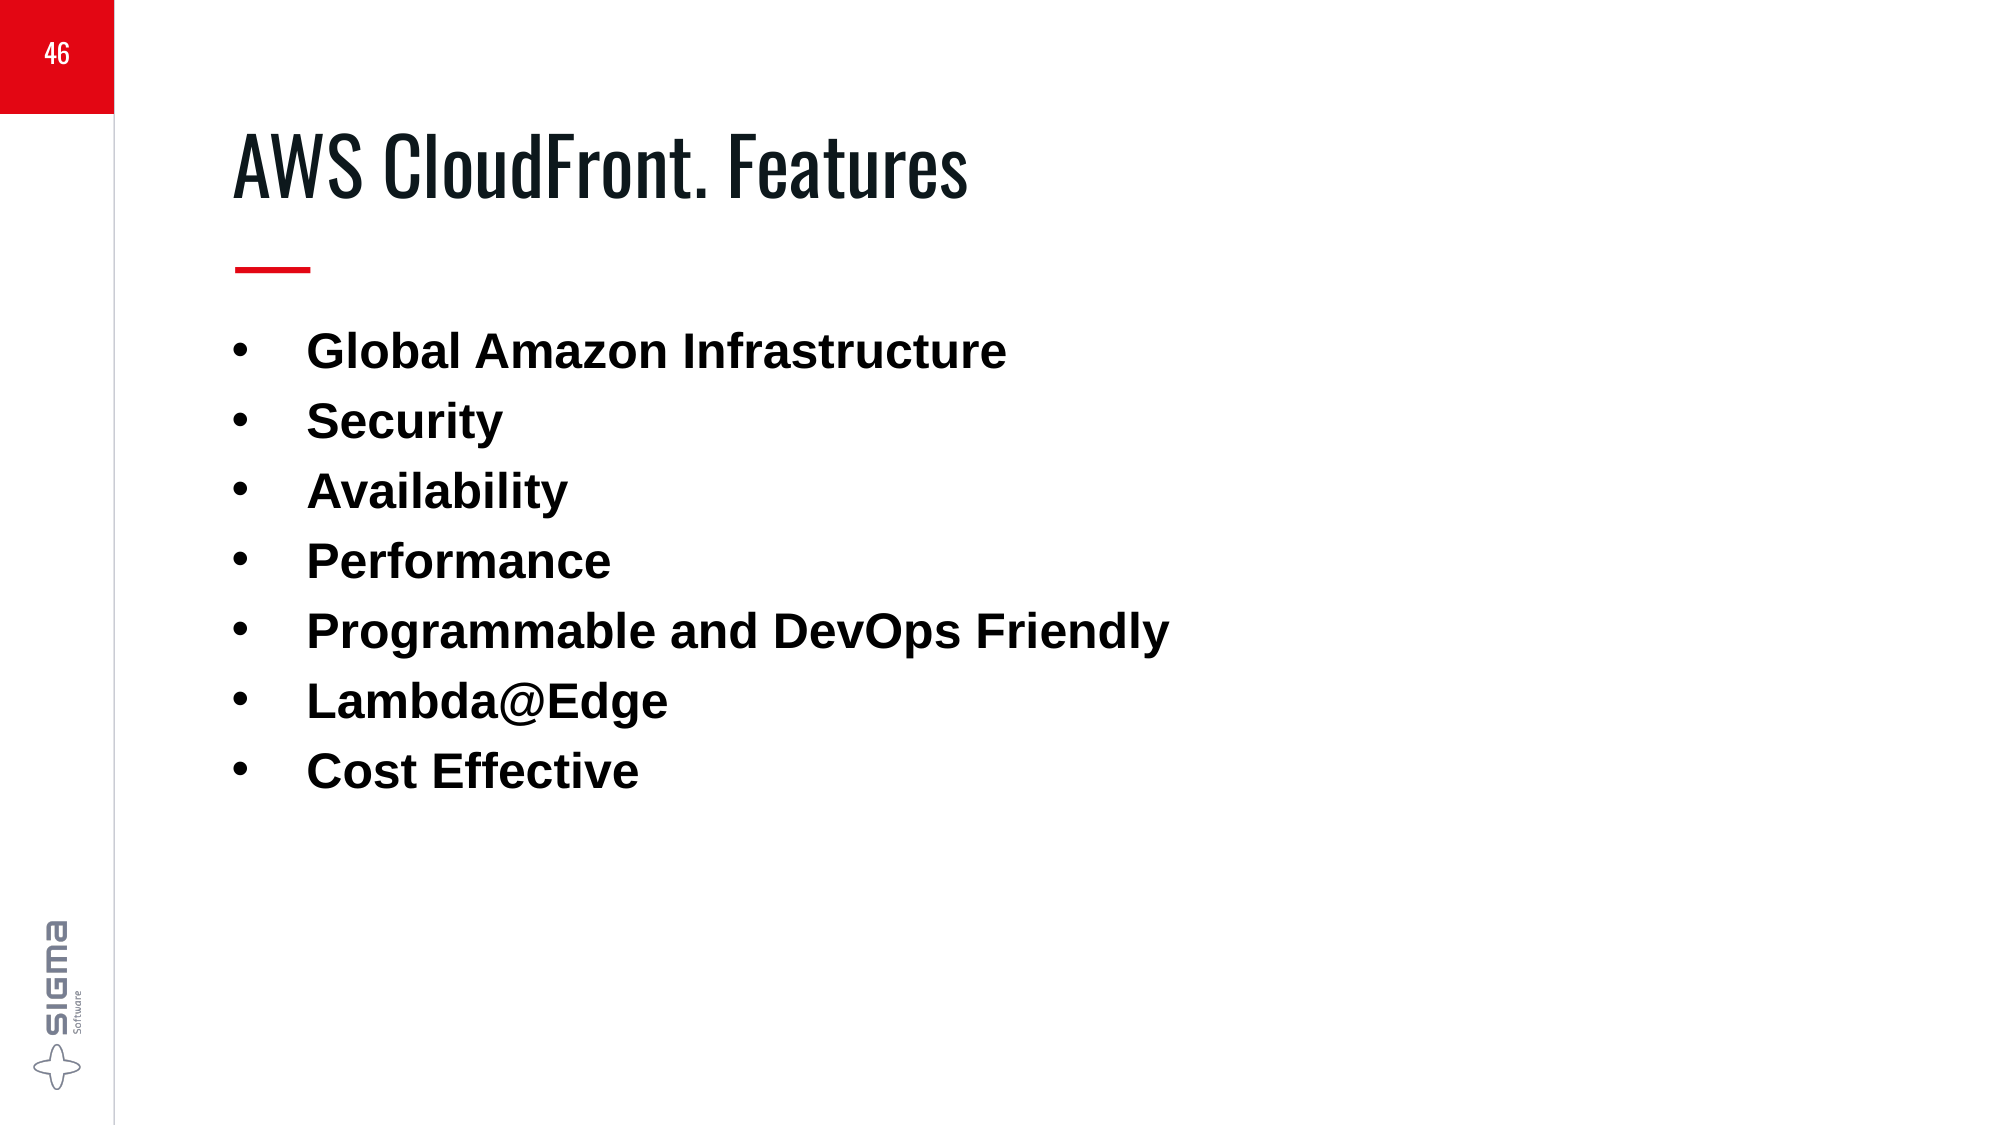

46
# AWS CloudFront. Features —
Global Amazon Infrastructure
Security
Availability
Performance
Programmable and DevOps Friendly
Lambda@Edge
Cost Effective